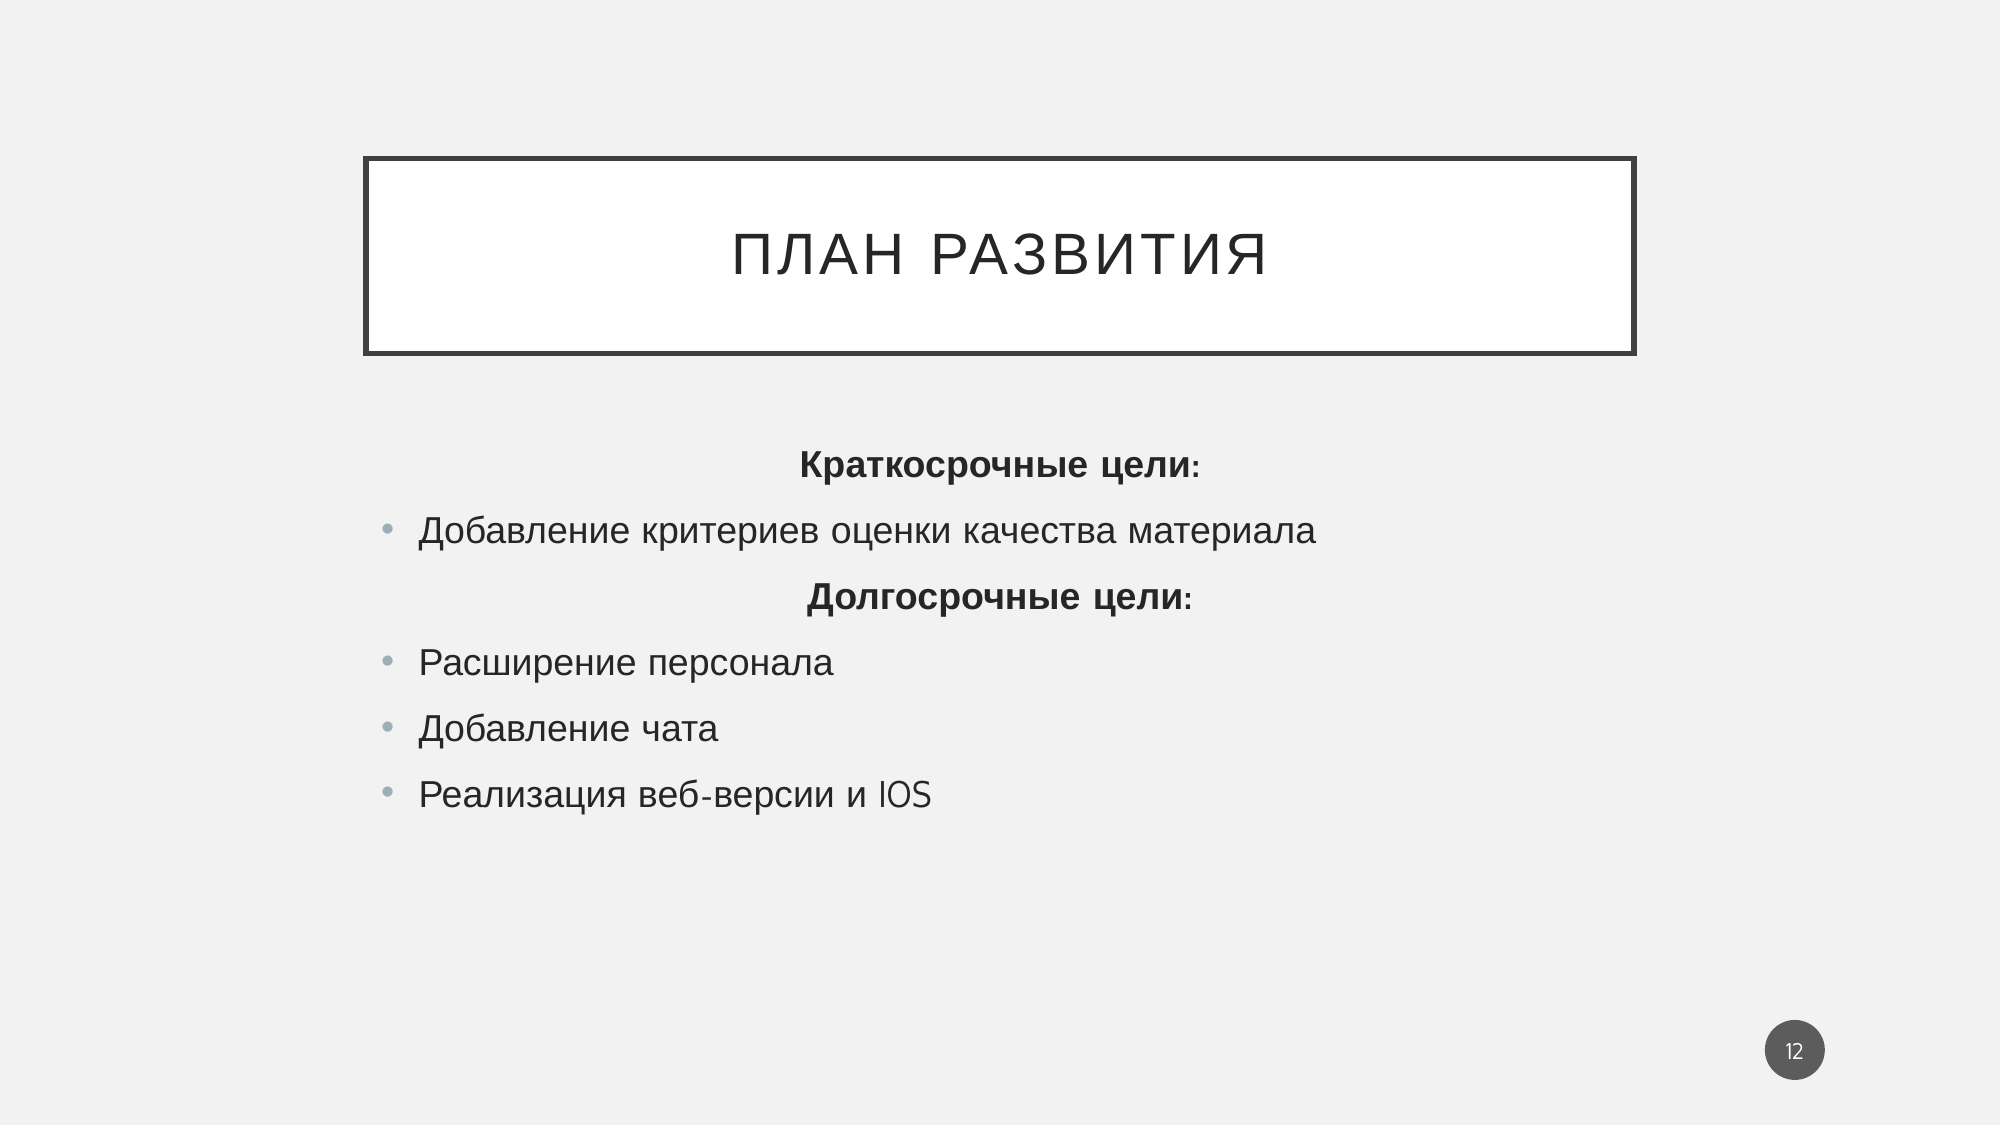

# План развития
Краткосрочные цели:
Добавление критериев оценки качества материала
Долгосрочные цели:
Расширение персонала
Добавление чата
Реализация веб-версии и IOS
12